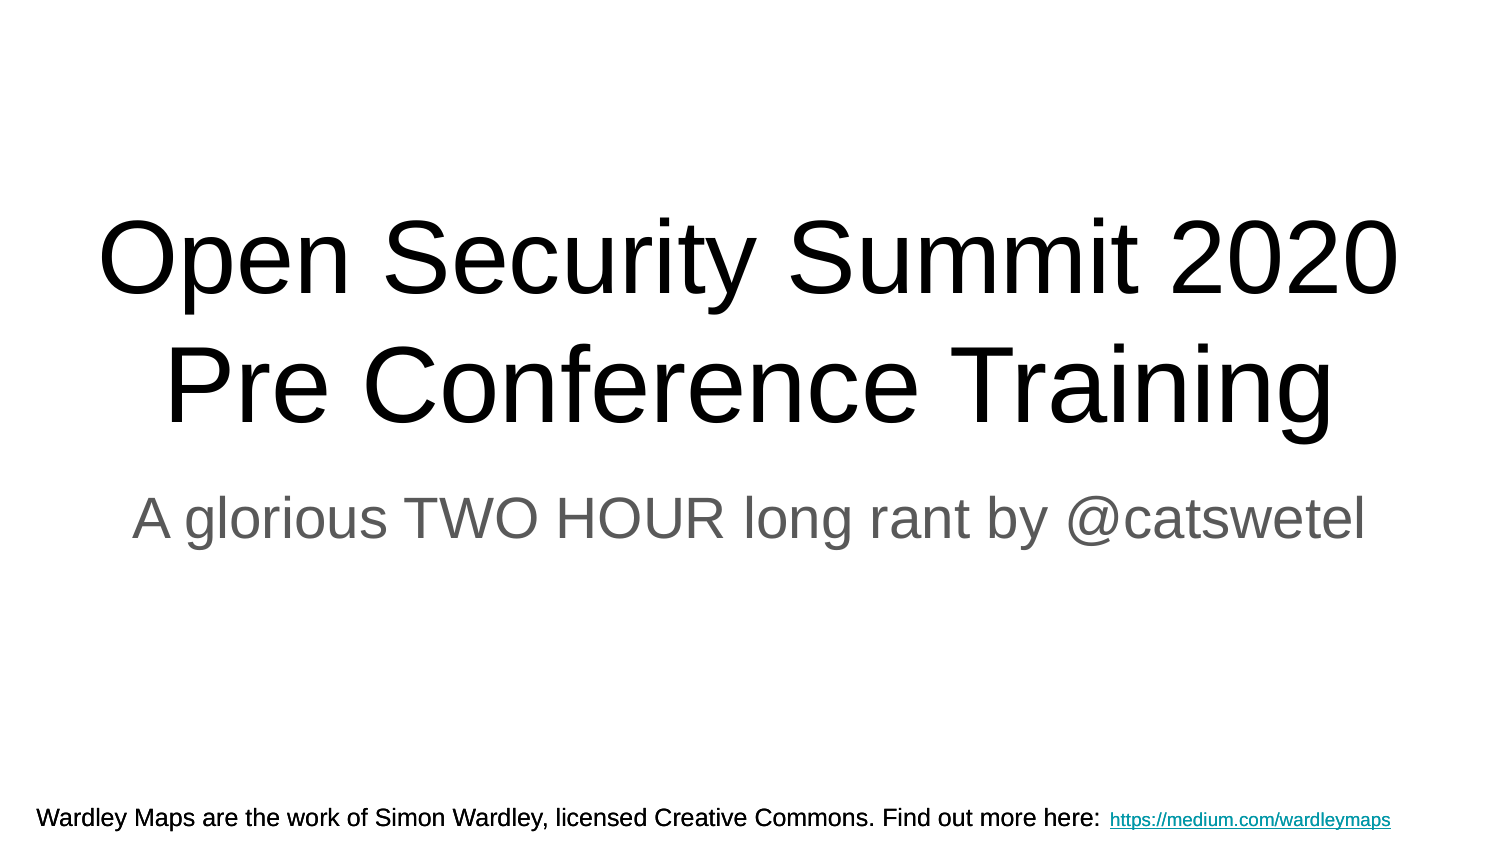

# Open Security Summit 2020
Pre Conference Training
A glorious TWO HOUR long rant by @catswetel